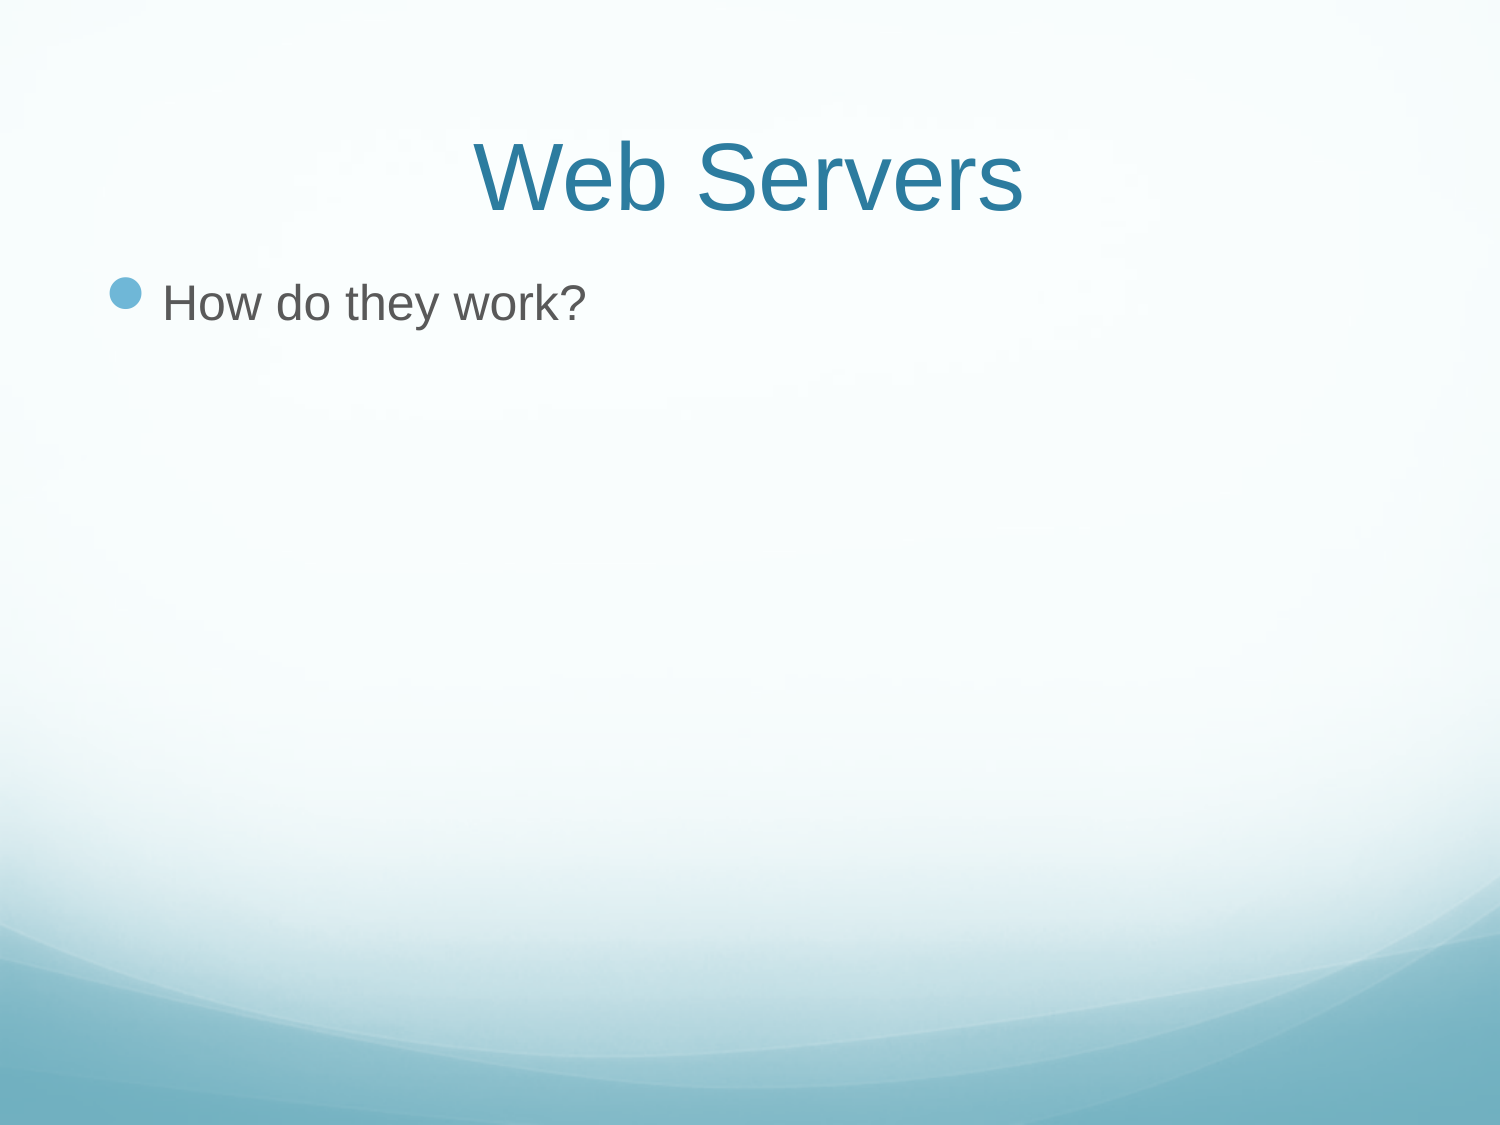

# Web Servers
How do they work?